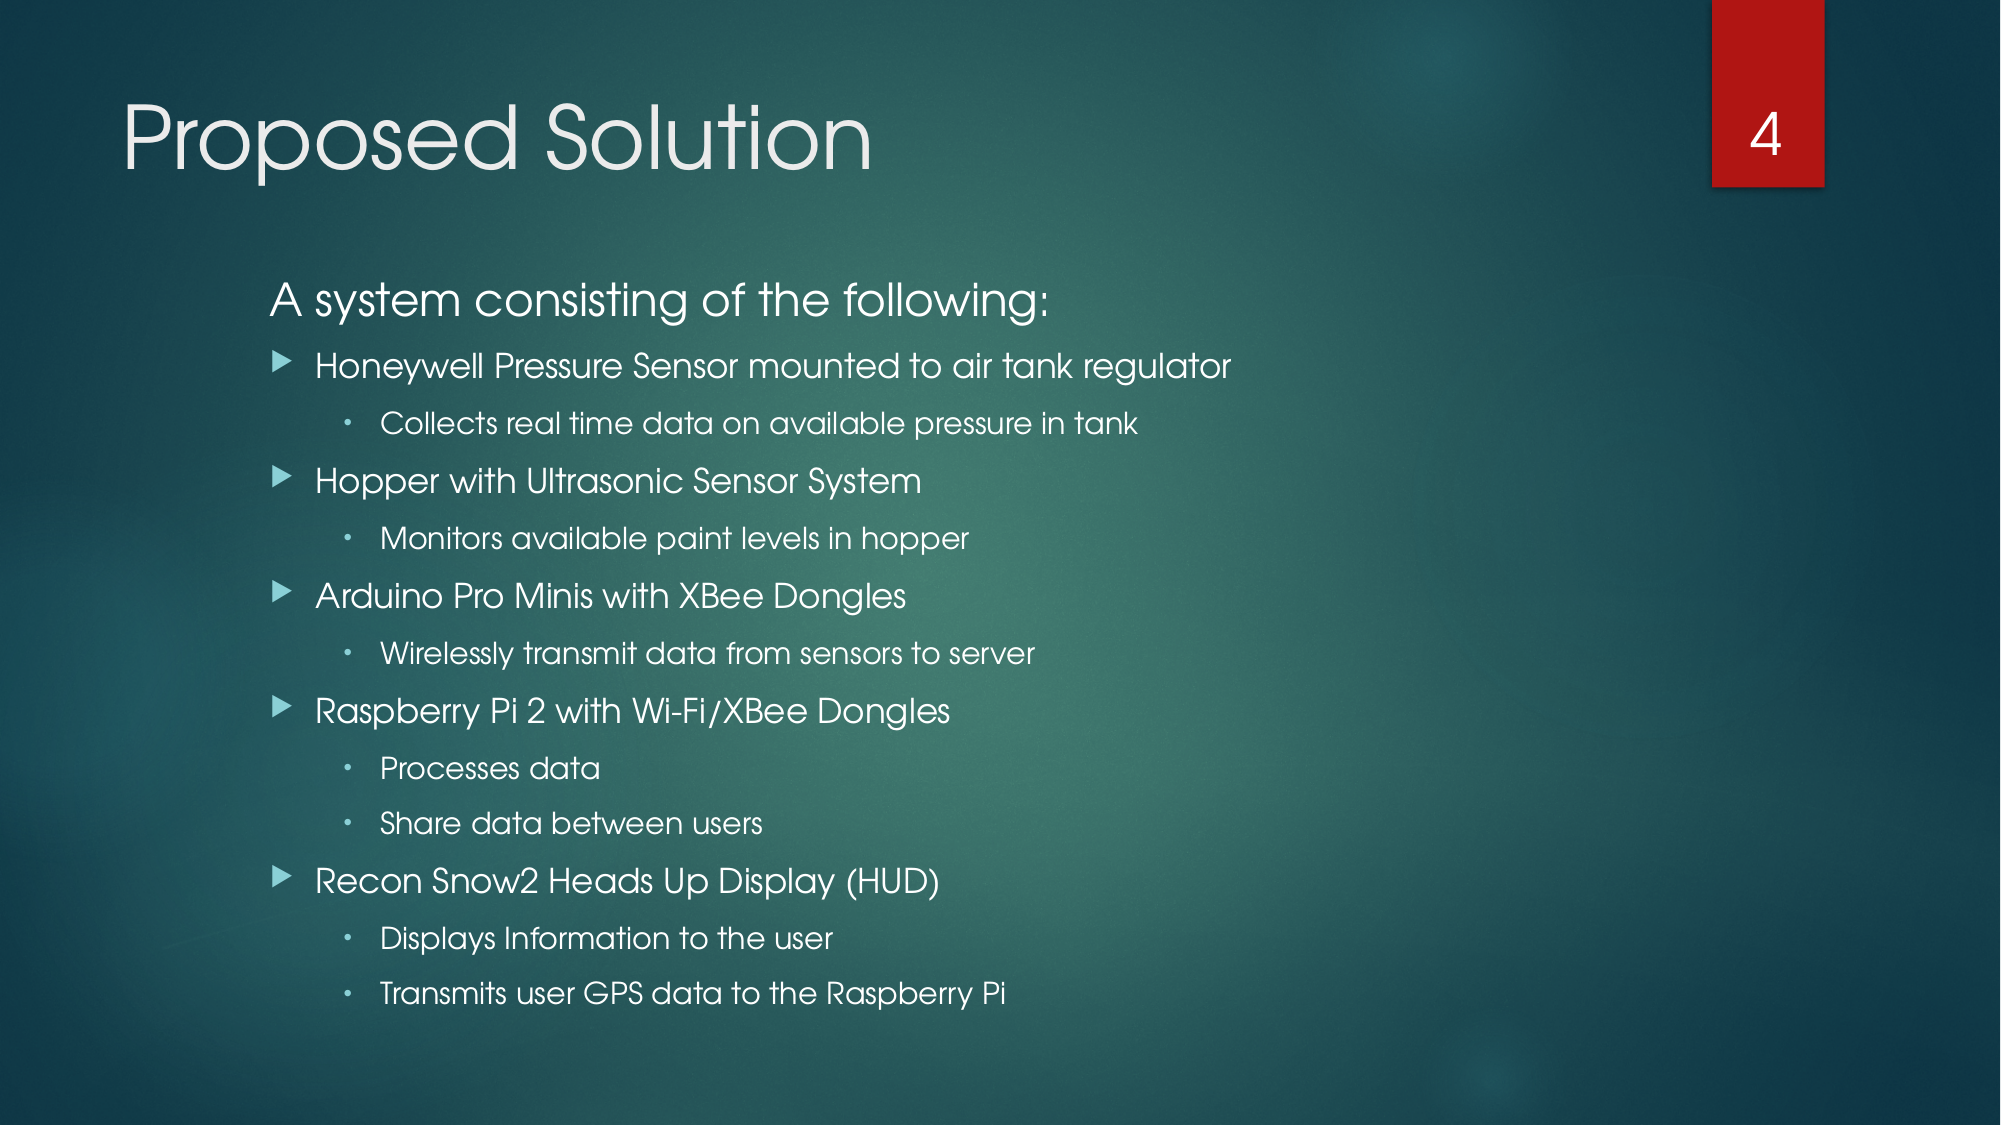

4
# Proposed Solution
A system consisting of the following:
Honeywell Pressure Sensor mounted to air tank regulator
Collects real time data on available pressure in tank
Hopper with Ultrasonic Sensor System
Monitors available paint levels in hopper
Arduino Pro Minis with XBee Dongles
Wirelessly transmit data from sensors to server
Raspberry Pi 2 with Wi-Fi/XBee Dongles
Processes data
Share data between users
Recon Snow2 Heads Up Display (HUD)
Displays Information to the user
Transmits user GPS data to the Raspberry Pi